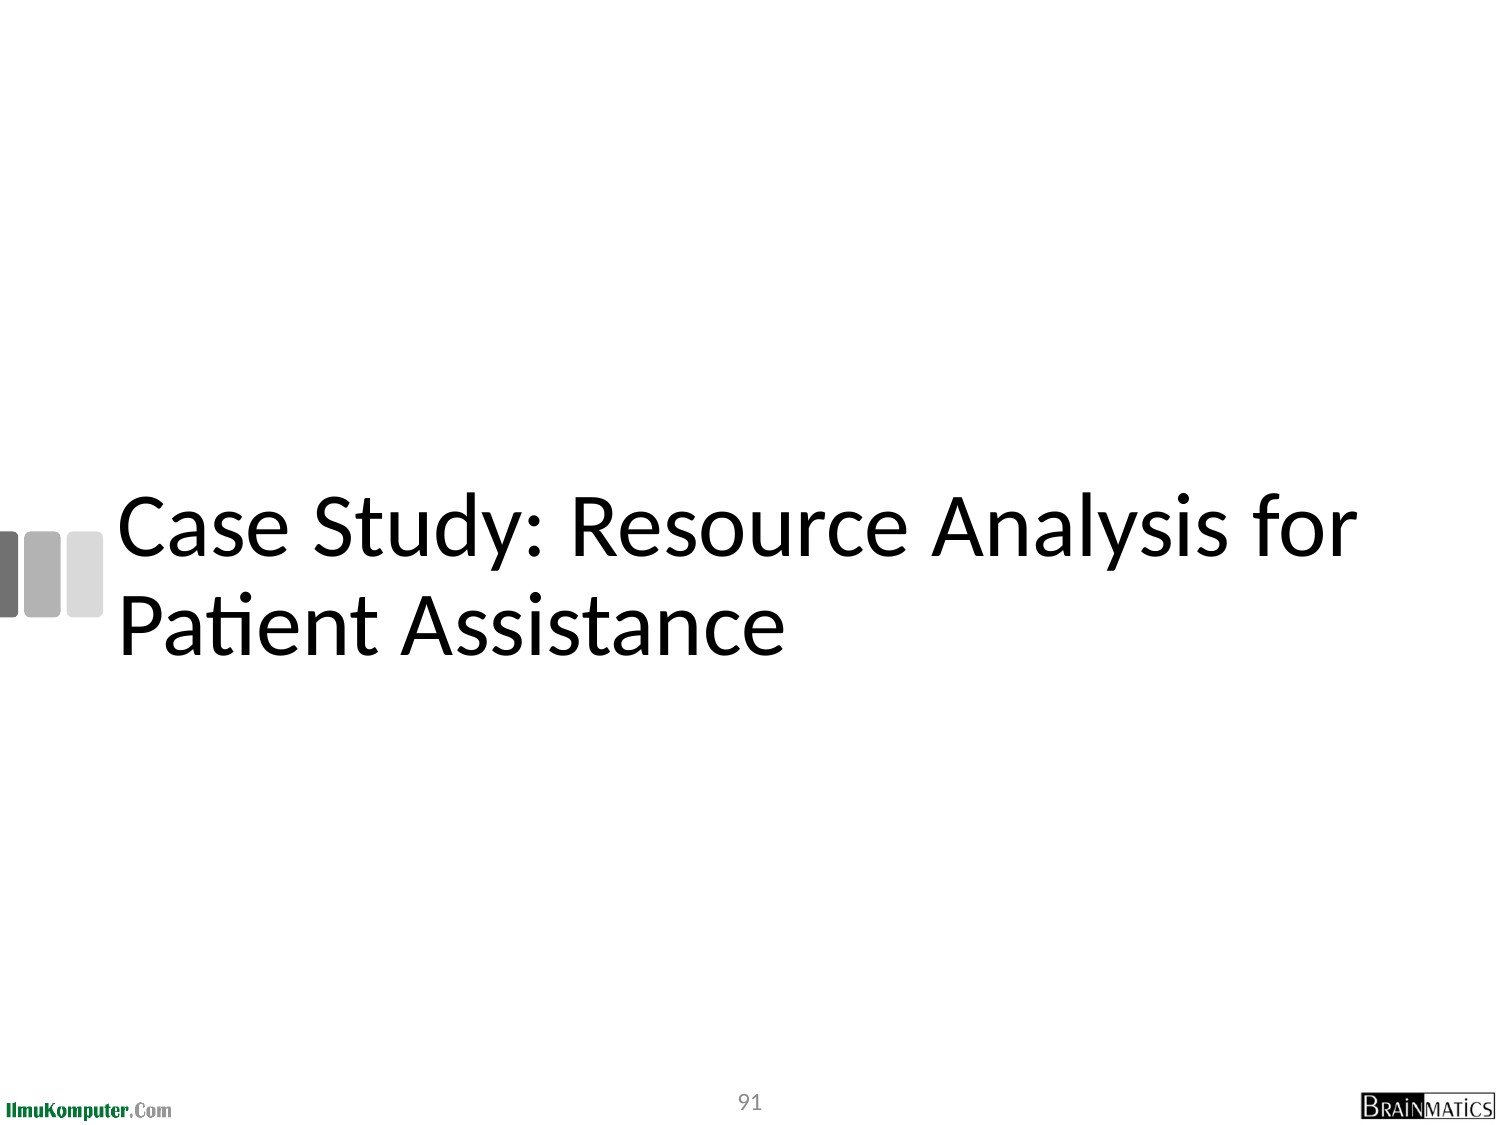

# Case Study: Resource Analysis for Patient Assistance

91